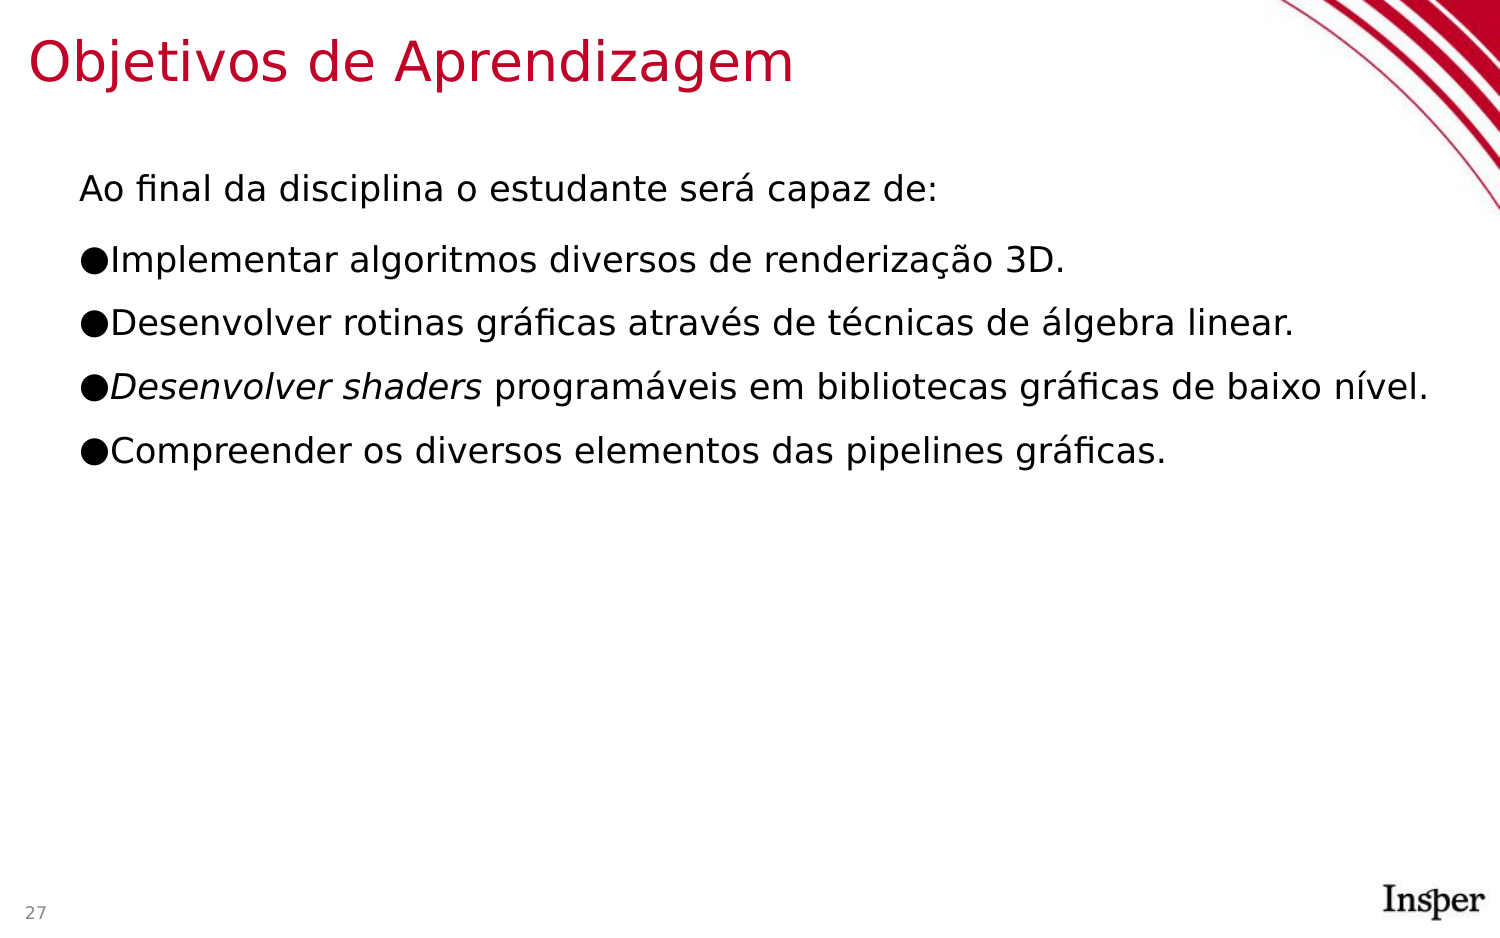

# Objetivos de Aprendizagem
Ao final da disciplina o estudante será capaz de:
Implementar algoritmos diversos de renderização 3D.
Desenvolver rotinas gráficas através de técnicas de álgebra linear.
Desenvolver shaders programáveis em bibliotecas gráficas de baixo nível.
Compreender os diversos elementos das pipelines gráficas.

27